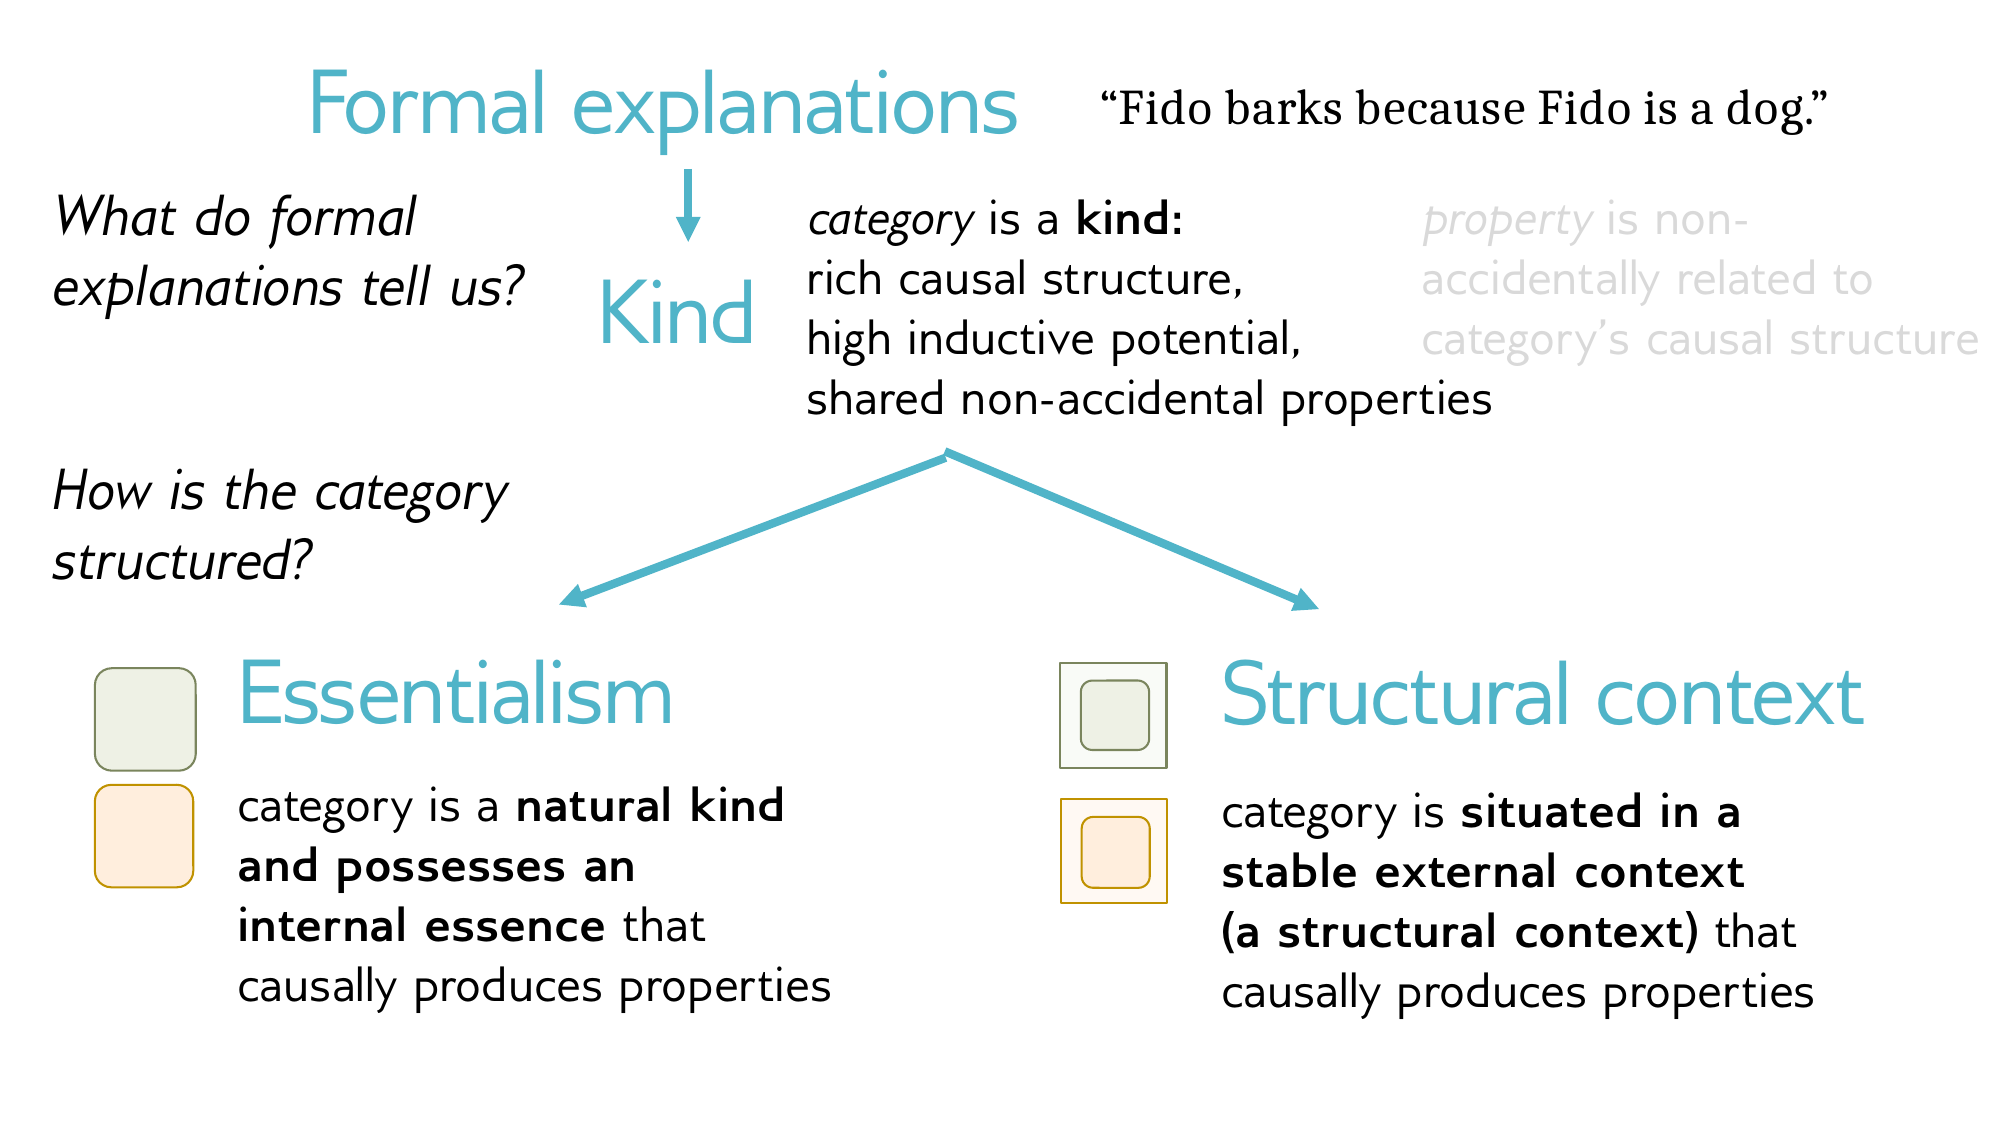

Formal explanations
“Fido barks because Fido is a dog.”
What do formal explanations tell us?
category is a kind:
rich causal structure,
high inductive potential,
shared non-accidental properties
property is non-accidentally related to category’s causal structure
Kind
How is the category structured?
Essentialism
# Structural context

category is a natural kind and possesses an
internal essence that
causally produces properties
category is situated in a stable external context
(a structural context) that causally produces properties